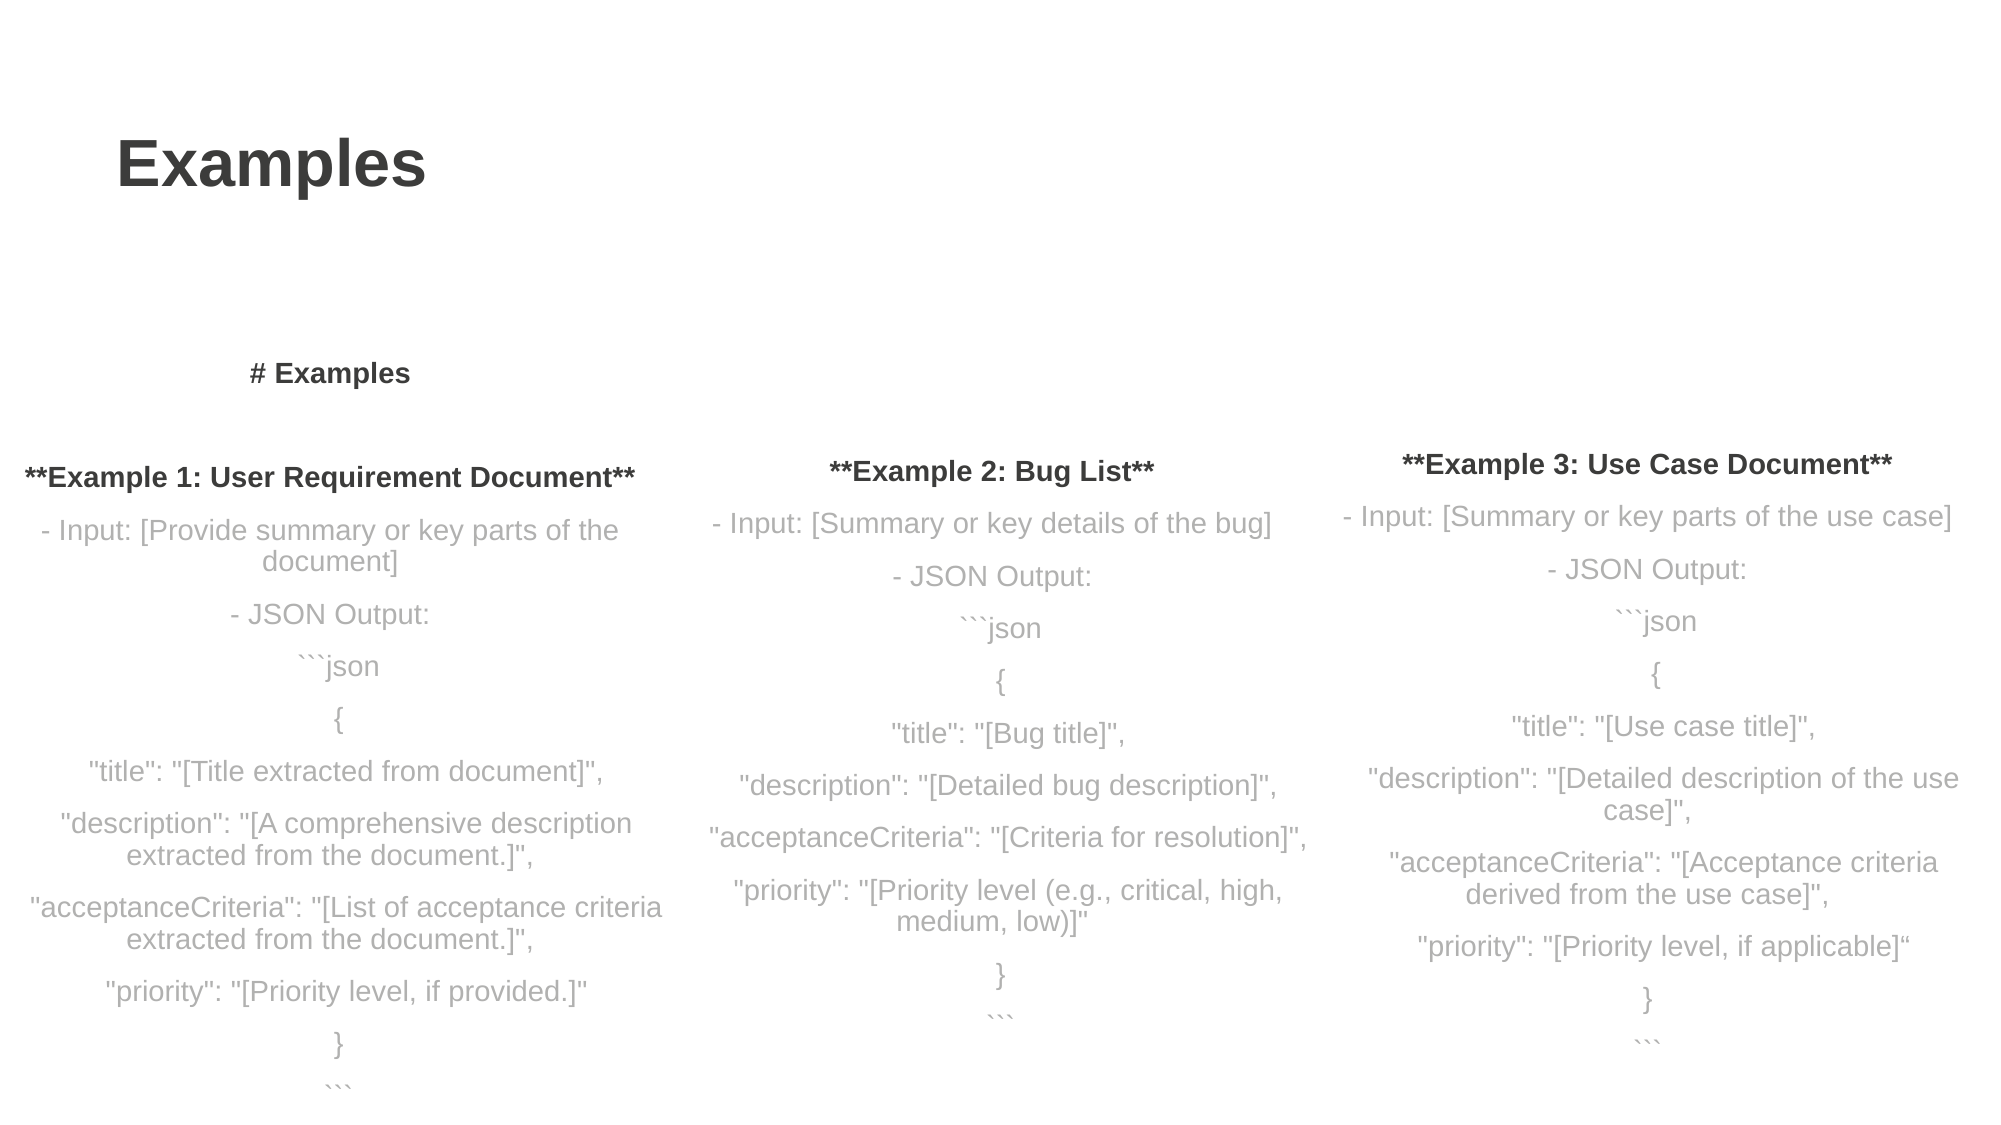

# Examples
# Examples

**Example 1: User Requirement Document**
- Input: [Provide summary or key parts of the document]
- JSON Output:
  ```json
  {
    "title": "[Title extracted from document]",
    "description": "[A comprehensive description extracted from the document.]",
    "acceptanceCriteria": "[List of acceptance criteria extracted from the document.]",
    "priority": "[Priority level, if provided.]"
  }
  ```
**Example 3: Use Case Document**
- Input: [Summary or key parts of the use case]
- JSON Output:
  ```json
  {
    "title": "[Use case title]",
    "description": "[Detailed description of the use case]",
    "acceptanceCriteria": "[Acceptance criteria derived from the use case]",
    "priority": "[Priority level, if applicable]“
}
```

**Example 2: Bug List**
- Input: [Summary or key details of the bug]
- JSON Output:
  ```json
  {
    "title": "[Bug title]",
    "description": "[Detailed bug description]",
    "acceptanceCriteria": "[Criteria for resolution]",
    "priority": "[Priority level (e.g., critical, high, medium, low)]"
  }
  ```